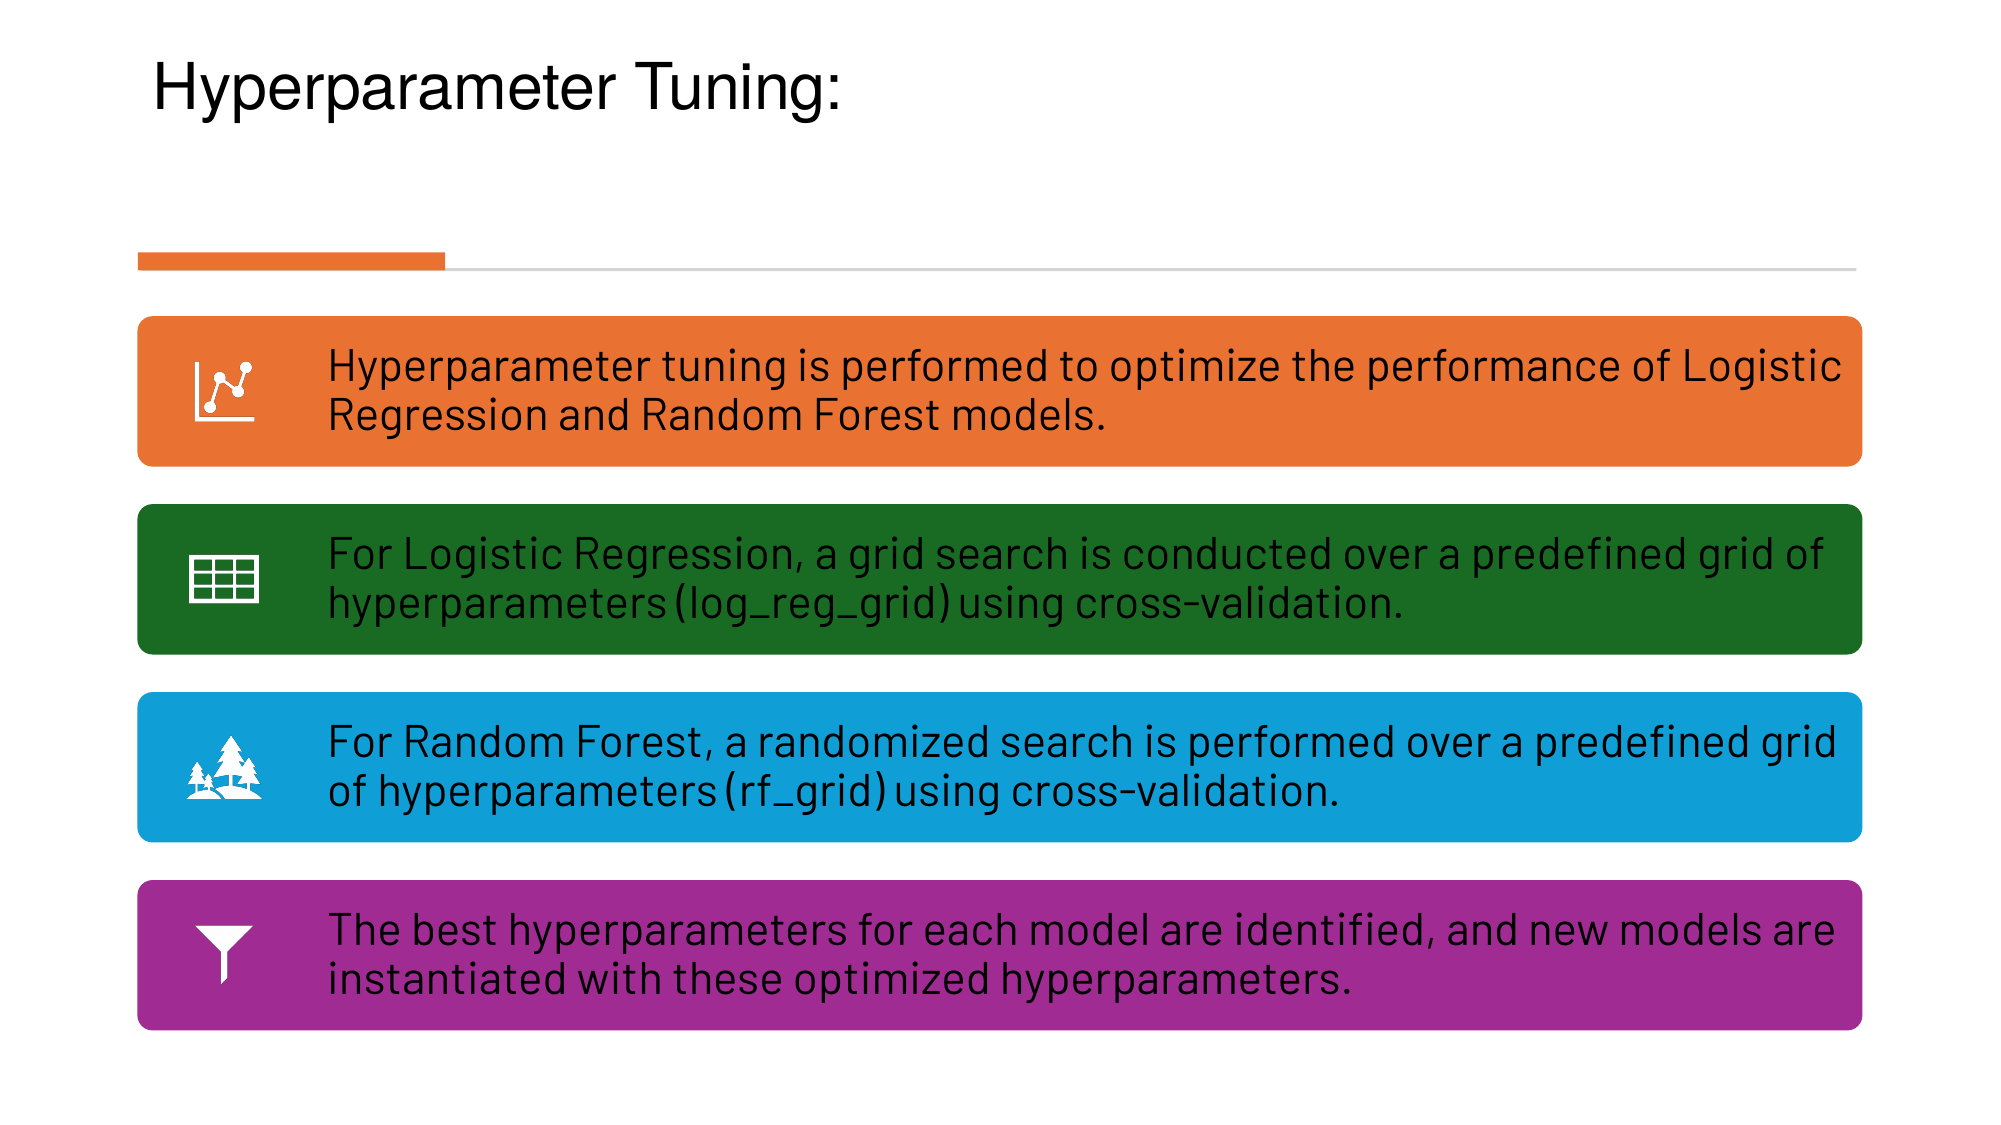

# Hyperparameter Tuning:

Hyperparameter tuning is performed to optimize the performance of Logistic Regression and Random Forest models.
For Logistic Regression, a grid search is conducted over a predefined grid of hyperparameters (log_reg_grid) using cross-validation.
For Random Forest, a randomized search is performed over a predefined grid of hyperparameters (rf_grid) using cross-validation.
The best hyperparameters for each model are identified, and new models are instantiated with these optimized hyperparameters.